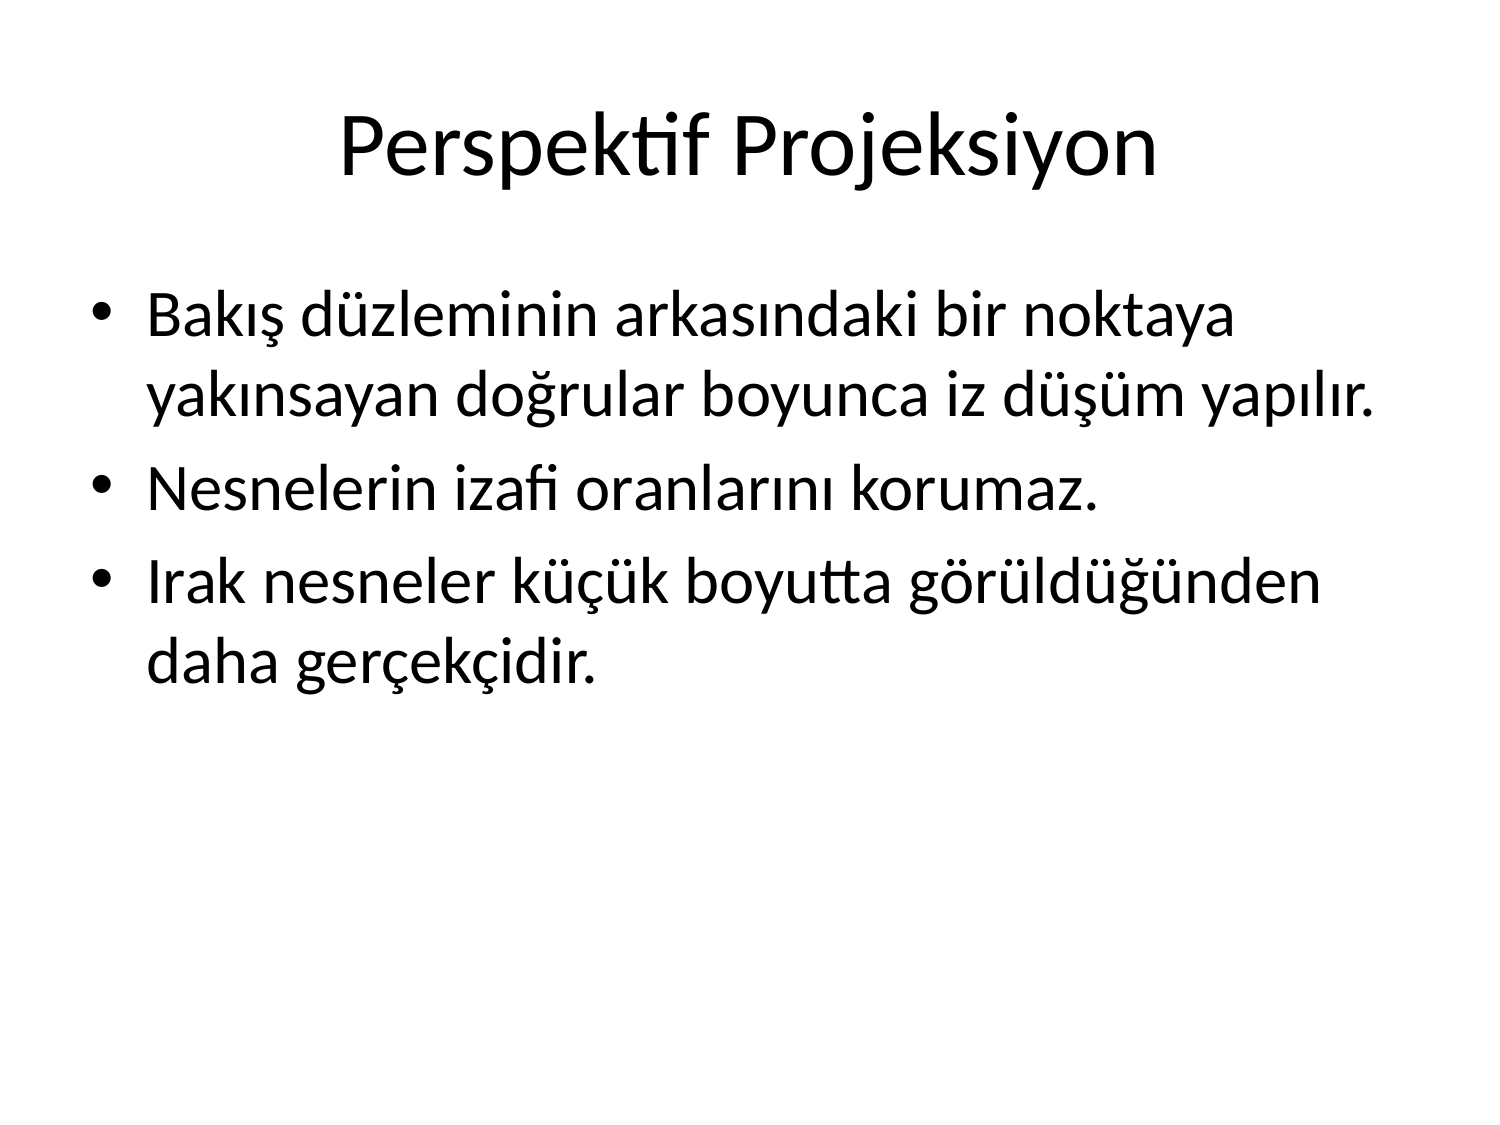

# Perspektif Projeksiyon
Bakış düzleminin arkasındaki bir noktaya yakınsayan doğrular boyunca iz düşüm yapılır.
Nesnelerin izafi oranlarını korumaz.
Irak nesneler küçük boyutta görüldüğünden daha gerçekçidir.